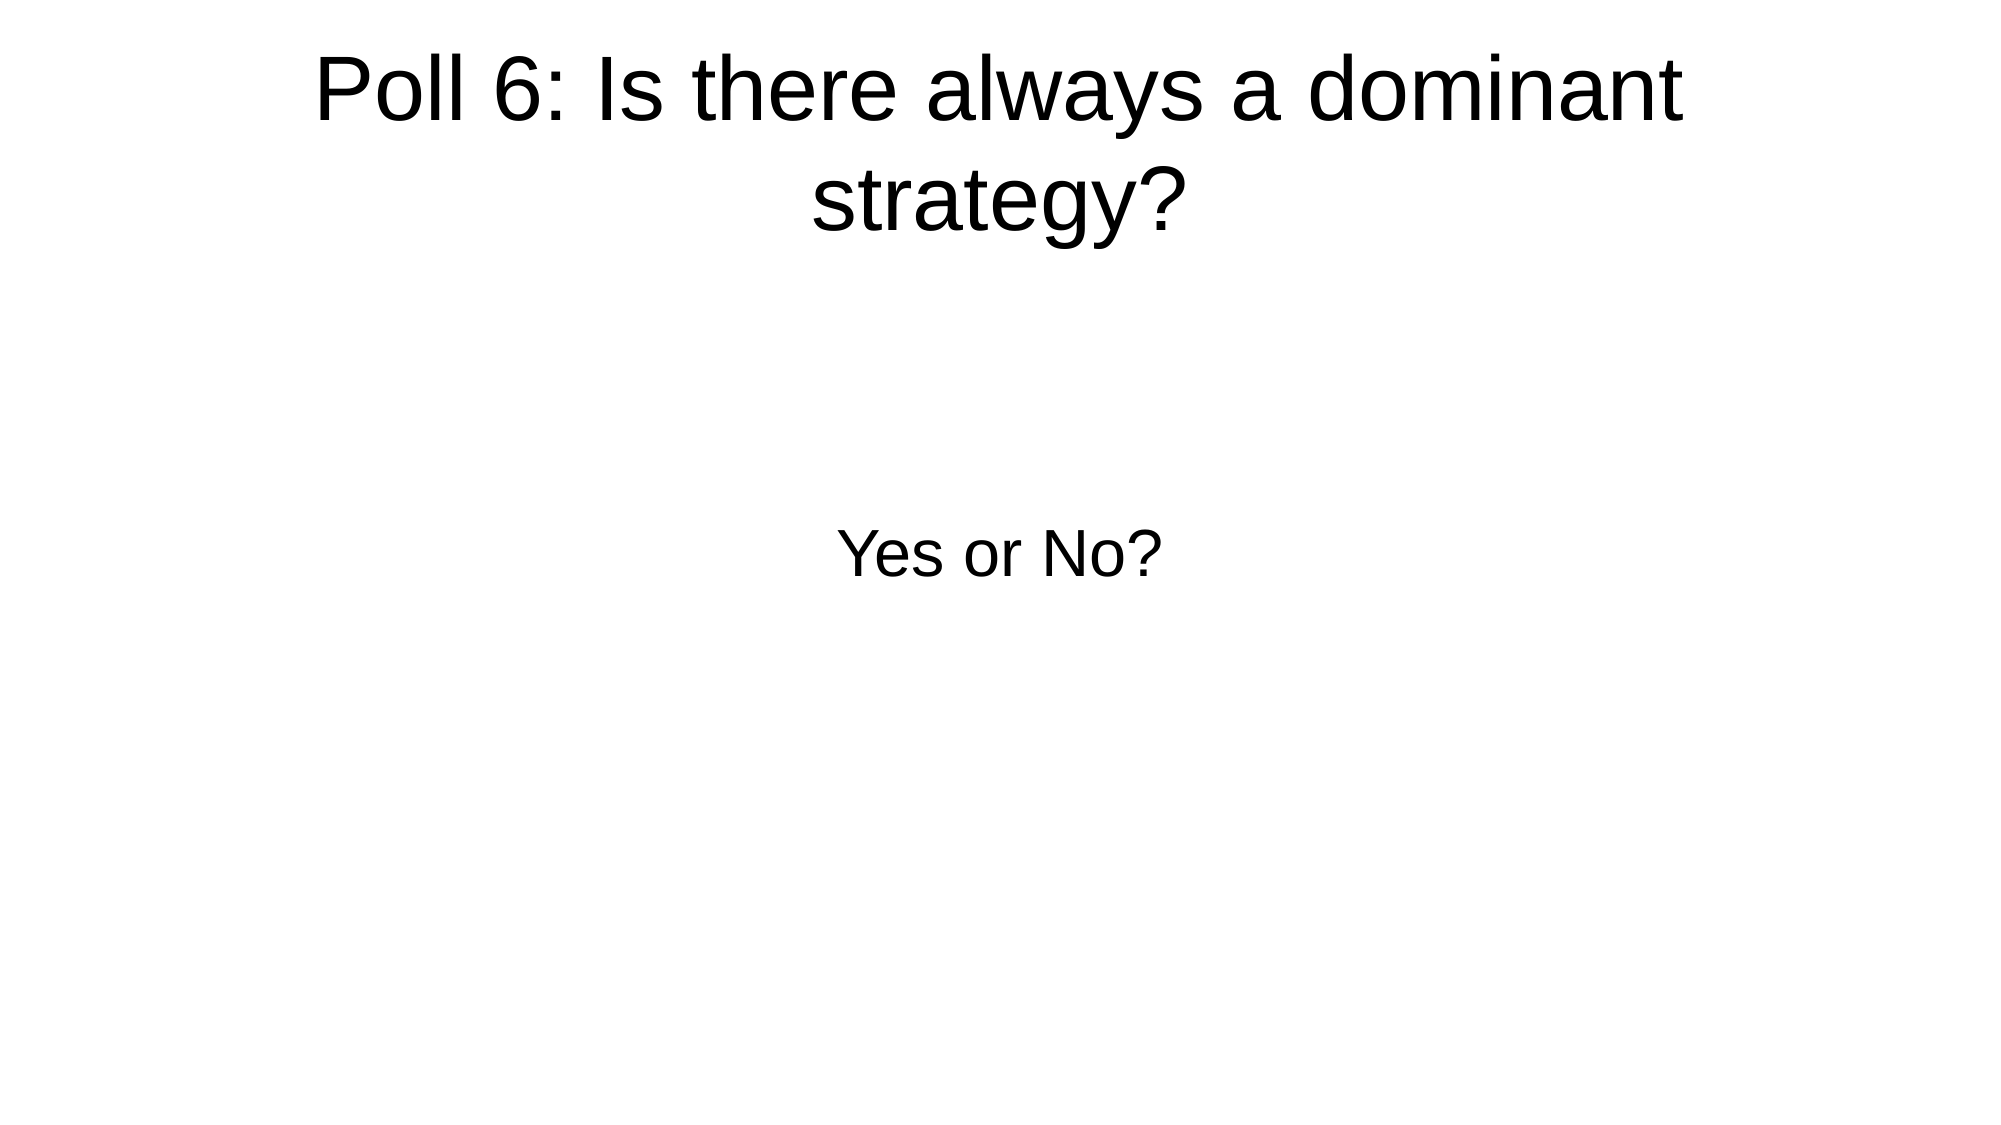

# Poll 6: Is there always a dominant strategy?

Yes or No?